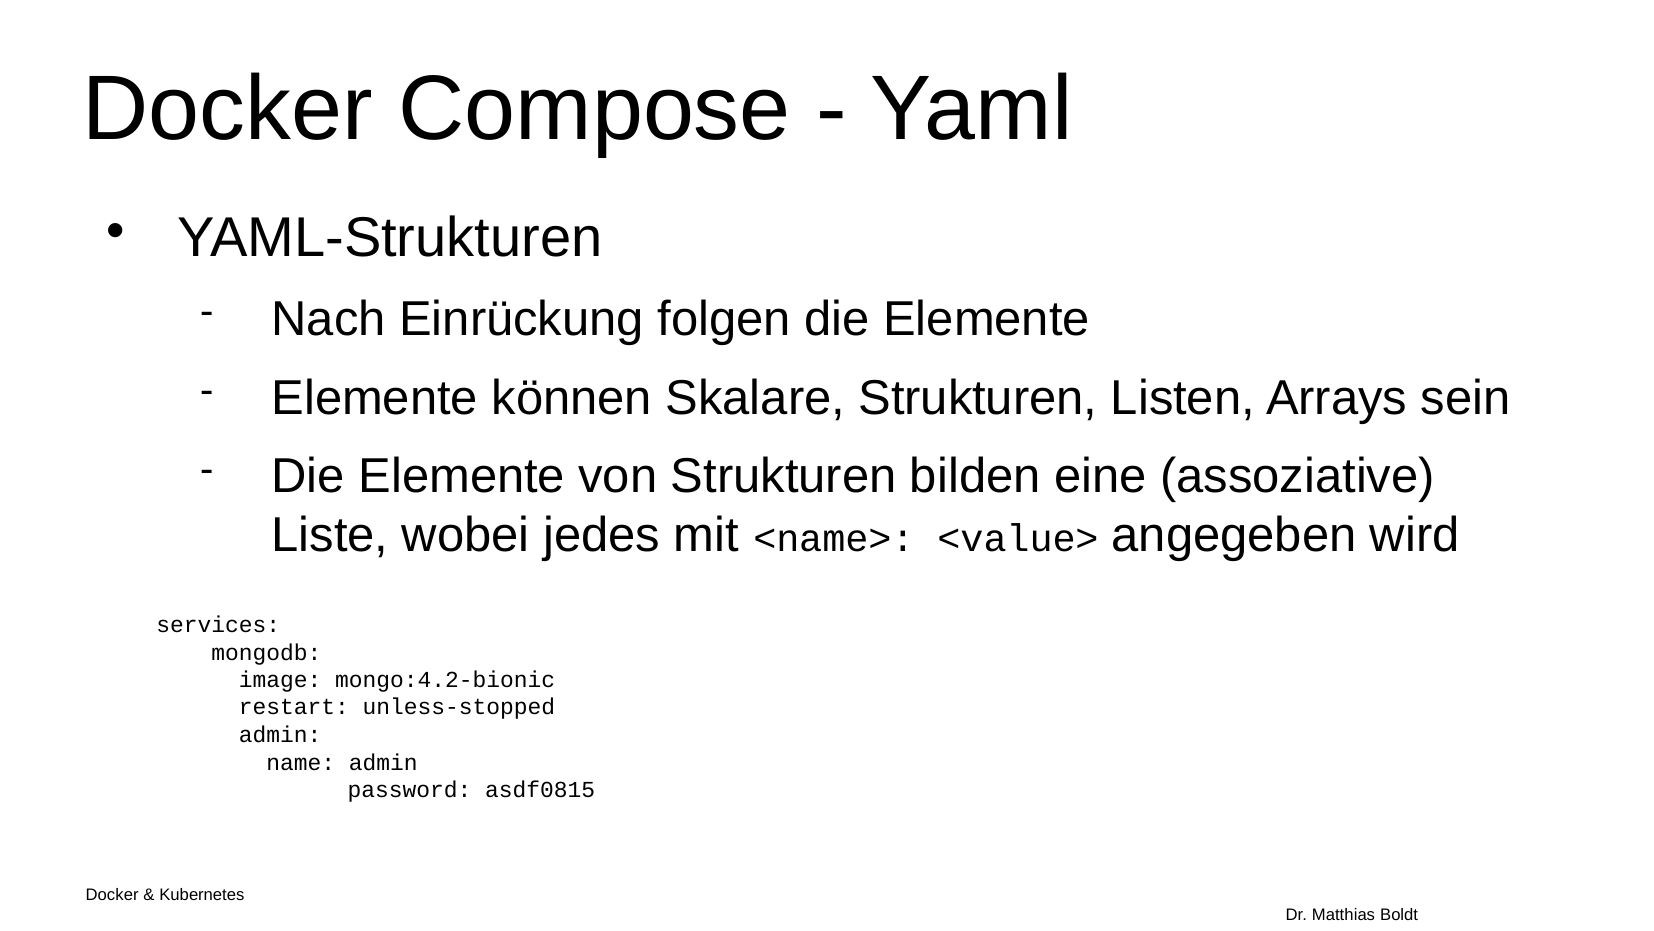

Docker Compose - Yaml
YAML-Strukturen
Nach Einrückung folgen die Elemente
Elemente können Skalare, Strukturen, Listen, Arrays sein
Die Elemente von Strukturen bilden eine (assoziative) Liste, wobei jedes mit <name>: <value> angegeben wird

services:
    mongodb:
      image: mongo:4.2-bionic
      restart: unless-stopped
      admin:
        name: admin
	   password: asdf0815
Docker & Kubernetes																Dr. Matthias Boldt